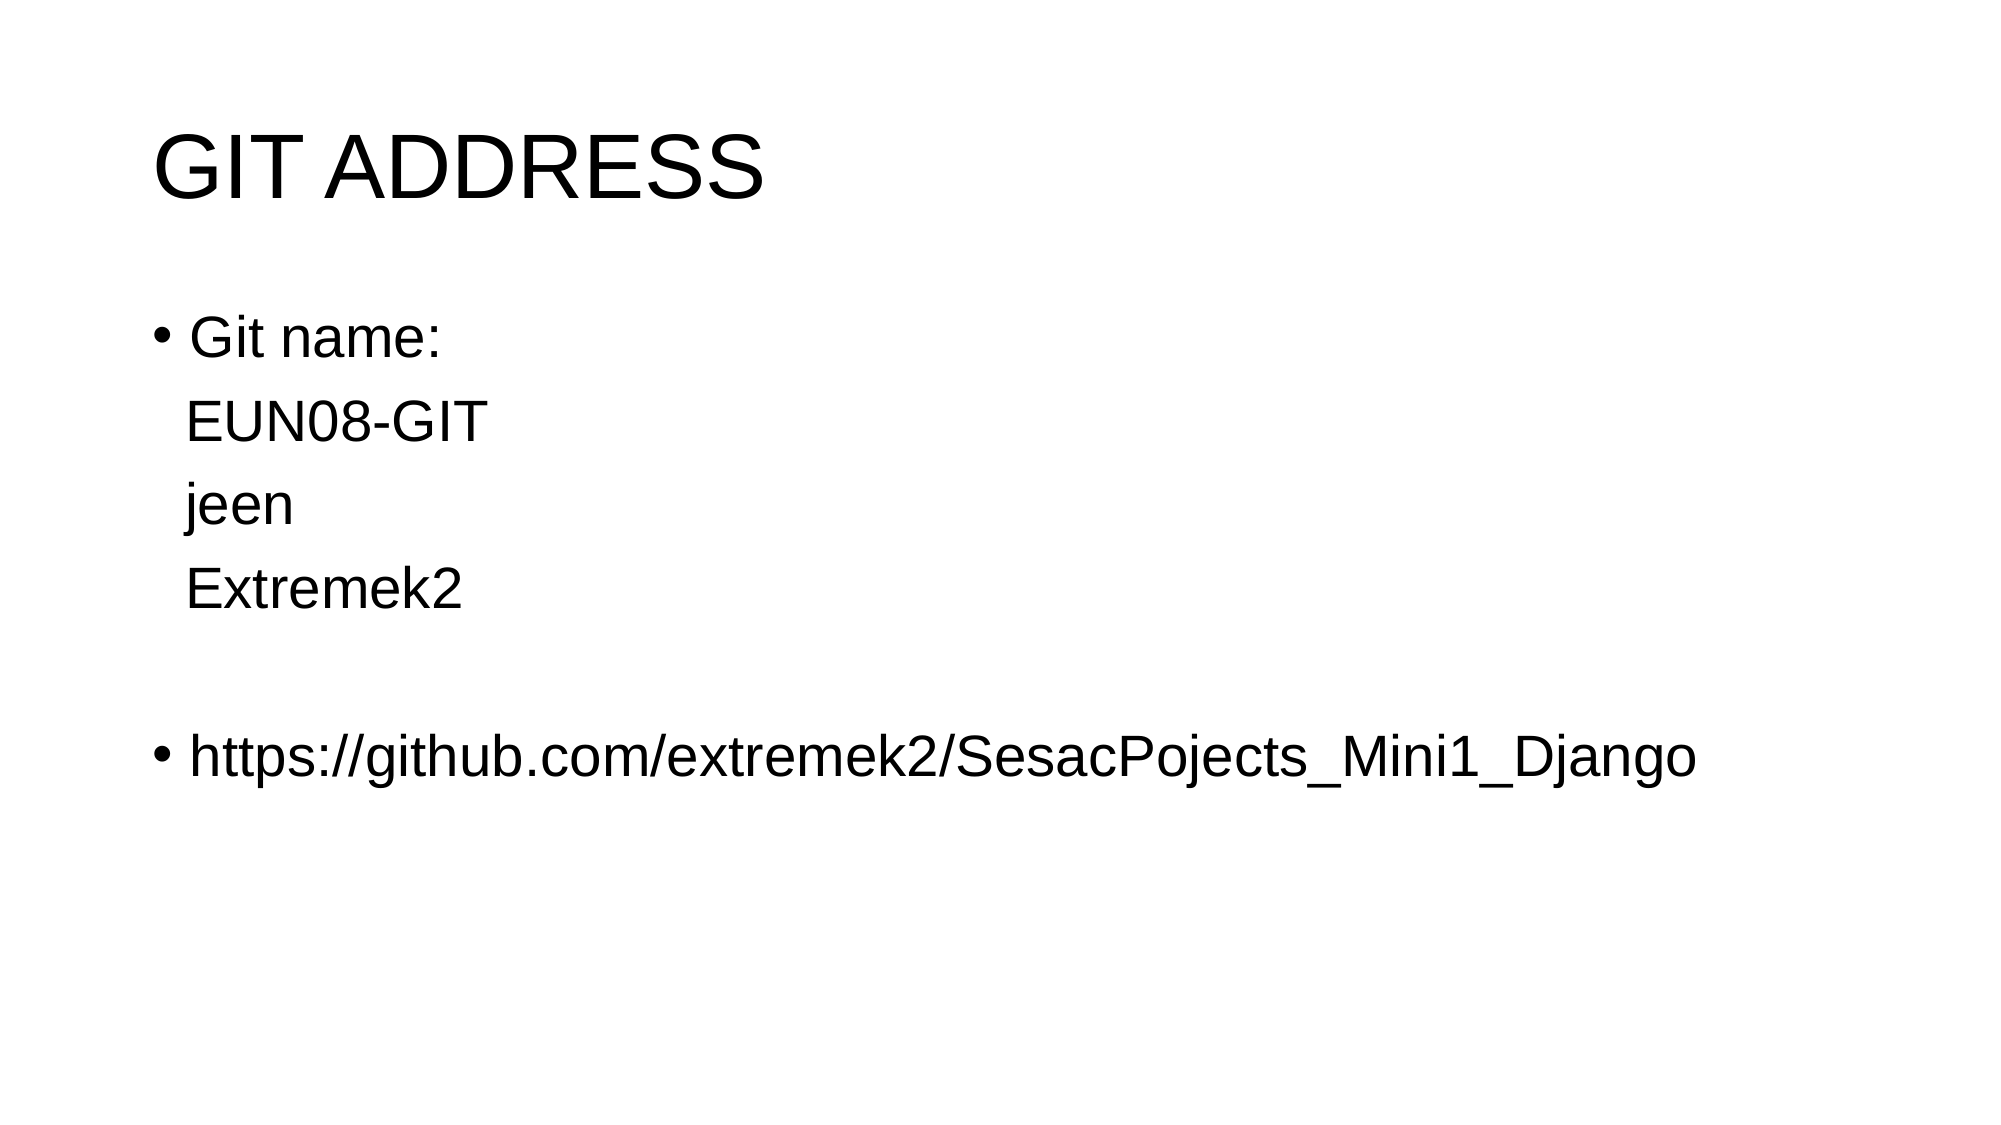

# GIT ADDRESS
Git name:
  EUN08-GIT
  jeen
  Extremek2

https://github.com/extremek2/SesacPojects_Mini1_Django